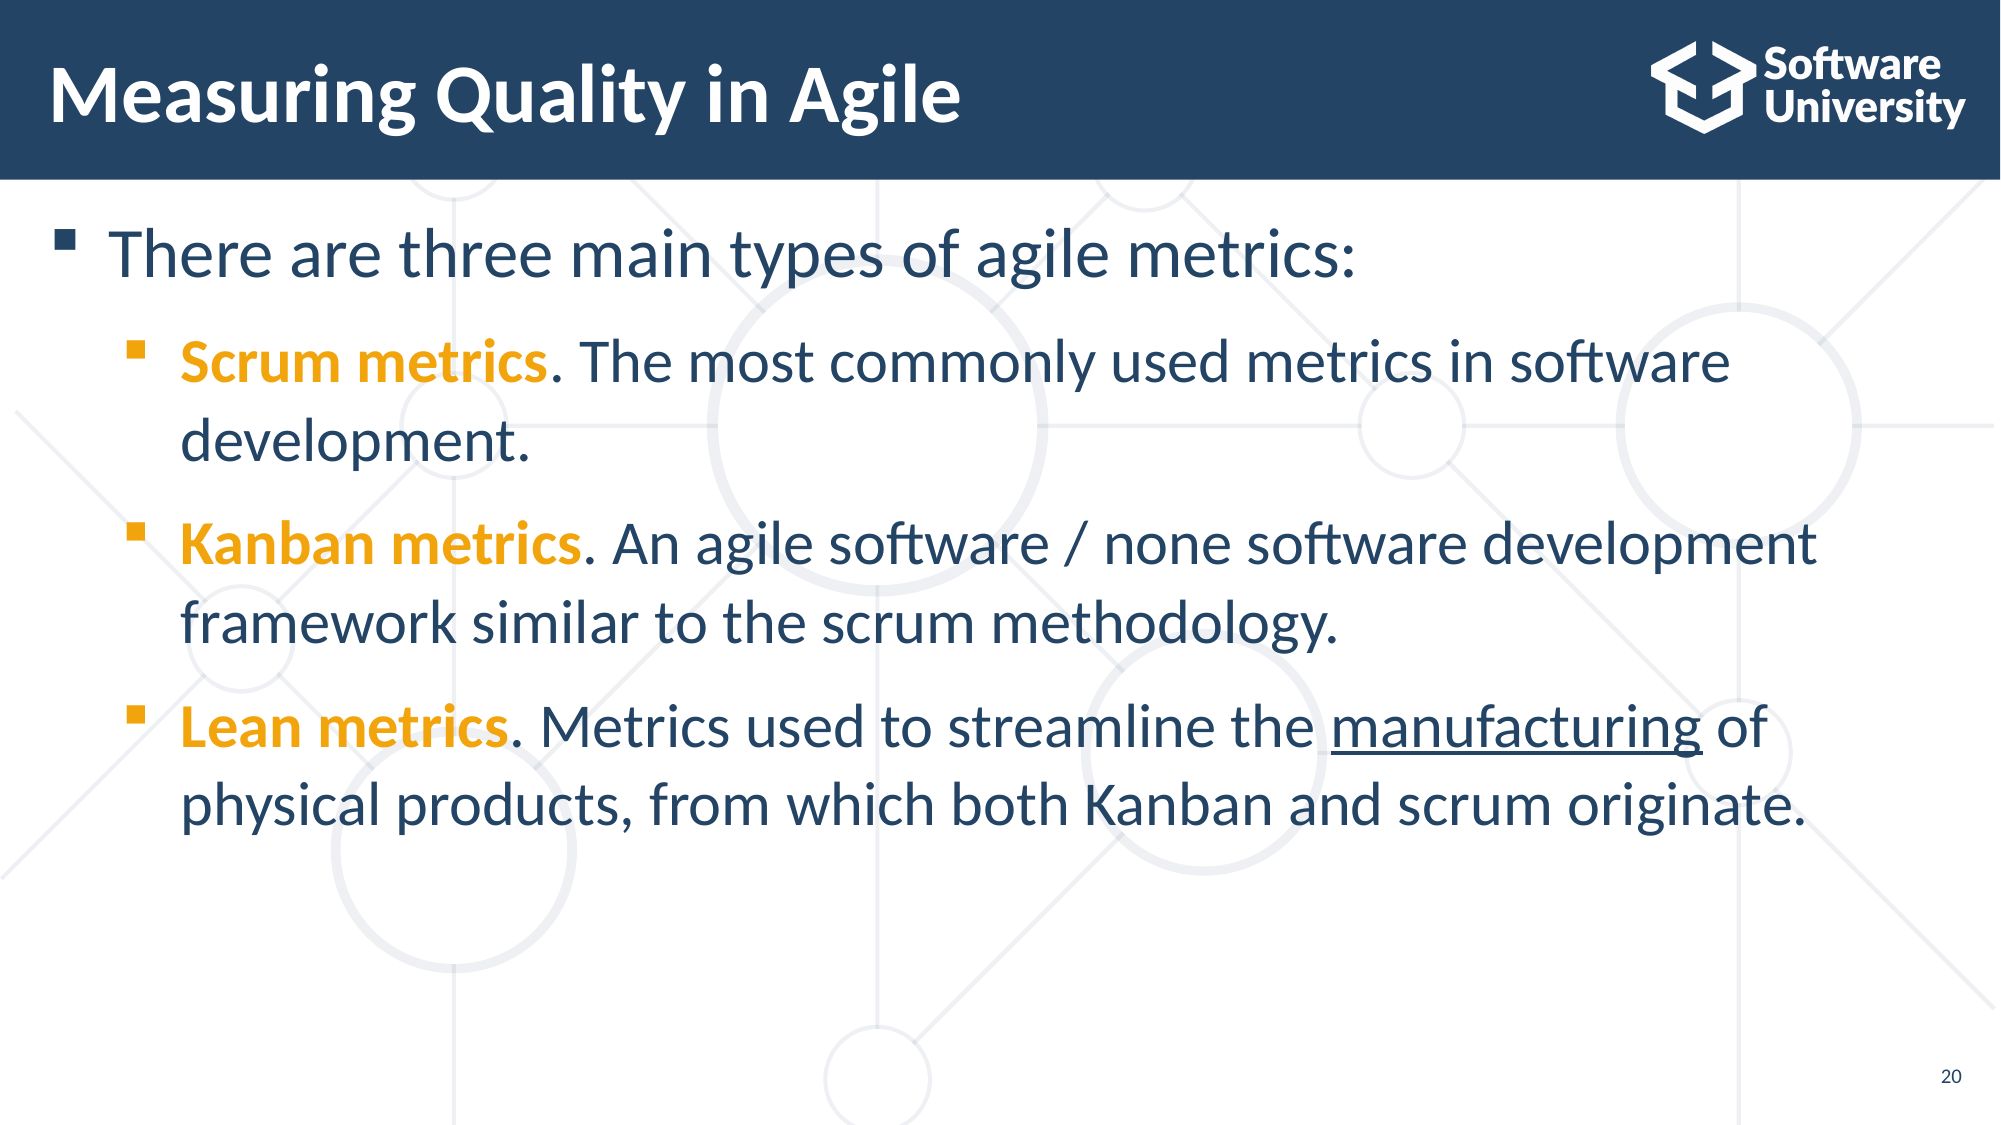

# Measuring Quality in Agile
There are three main types of agile metrics:
Scrum metrics. The most commonly used metrics in software            development.
Kanban metrics. An agile software / none software development       framework similar to the scrum methodology.
Lean metrics. Metrics used to streamline the manufacturing of         physical products, from which both Kanban and scrum originate.

20